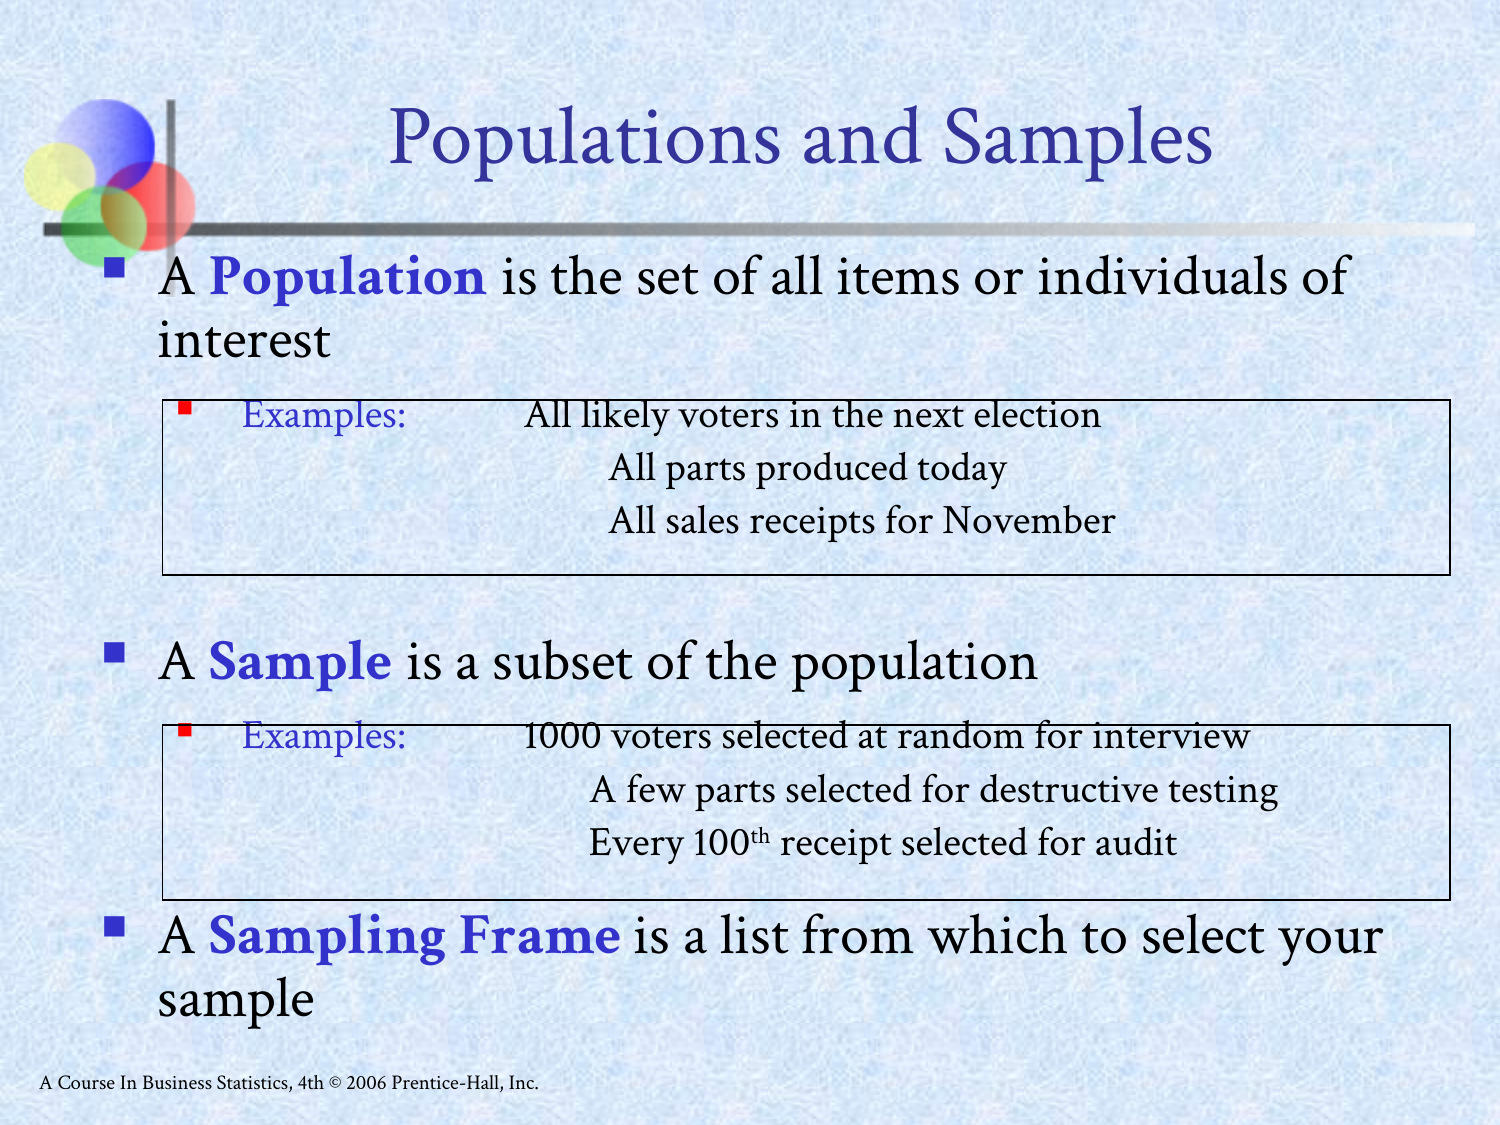

# Populations and Samples
A Population is the set of all items or individuals of interest
  Examples:  	All likely voters in the next election
              			All parts produced today
				All sales receipts for November

A Sample is a subset of the population
  Examples:	1000 voters selected at random for interview
		A few parts selected for destructive testing
		Every 100th receipt selected for audit

A Sampling Frame is a list from which to select your sample

A Course In Business Statistics, 4th © 2006 Prentice-Hall, Inc.